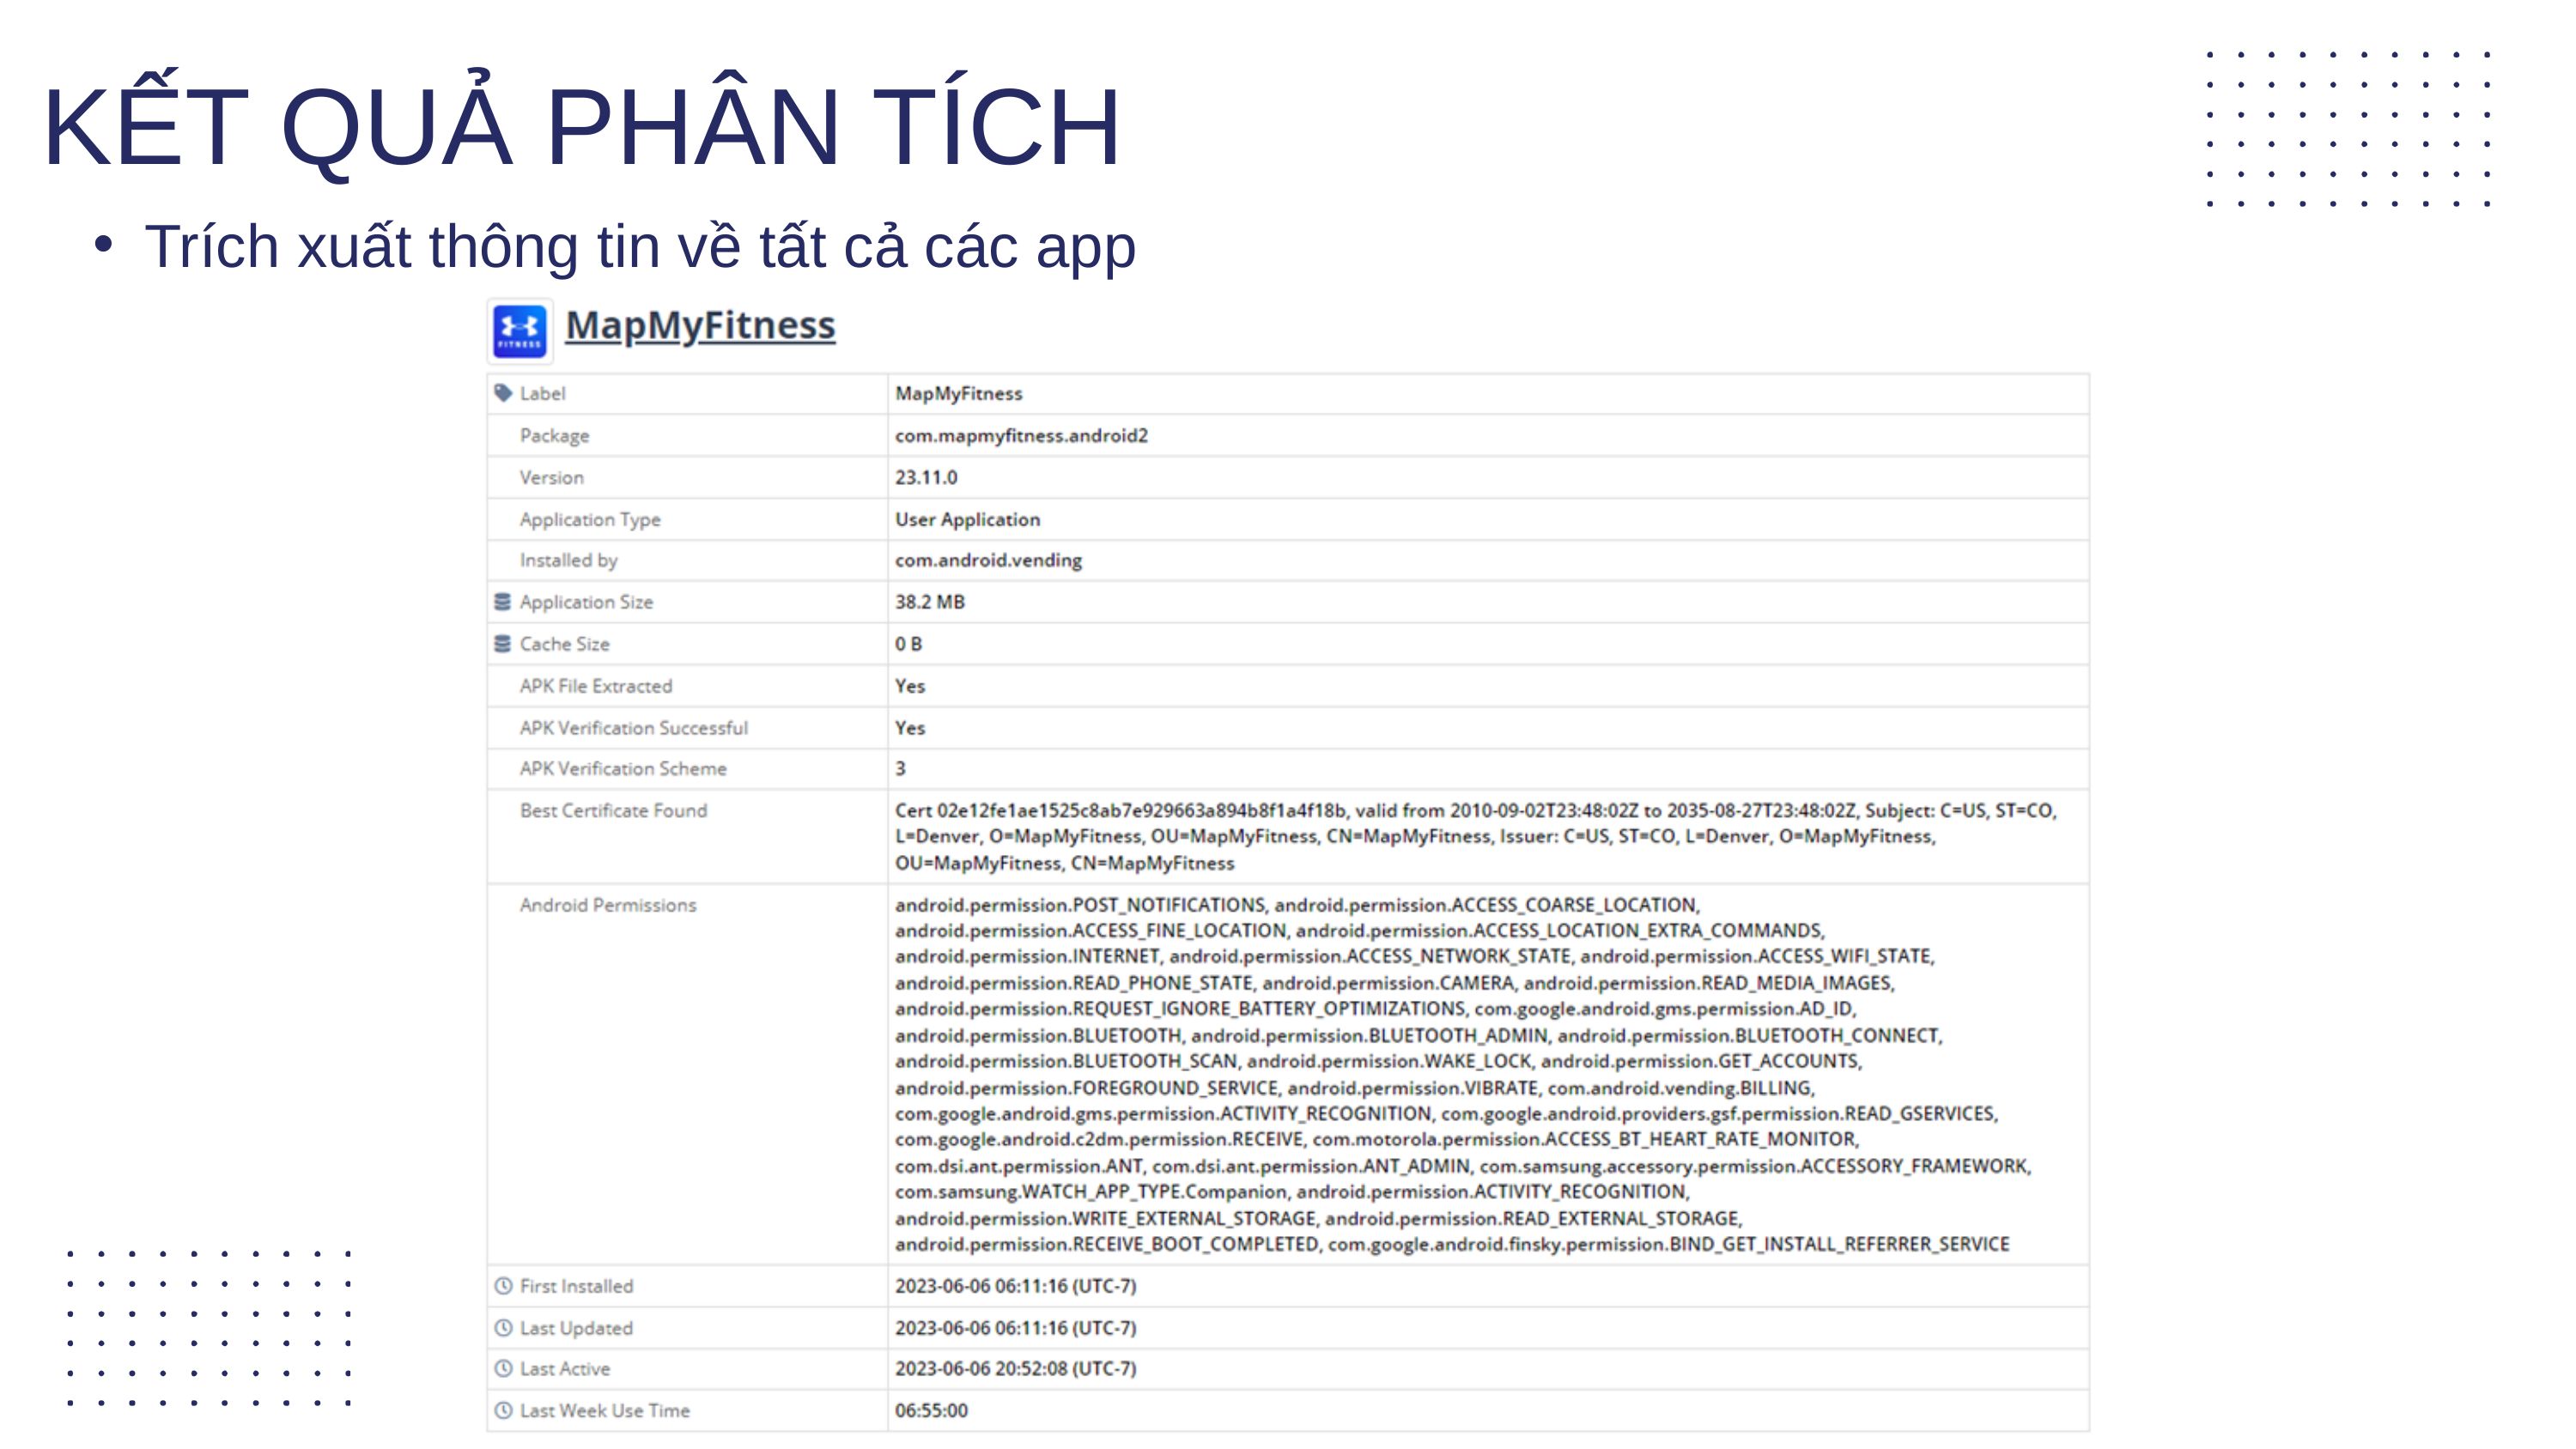

KẾT QUẢ PHÂN TÍCH

Trích xuất thông tin về tất cả các app